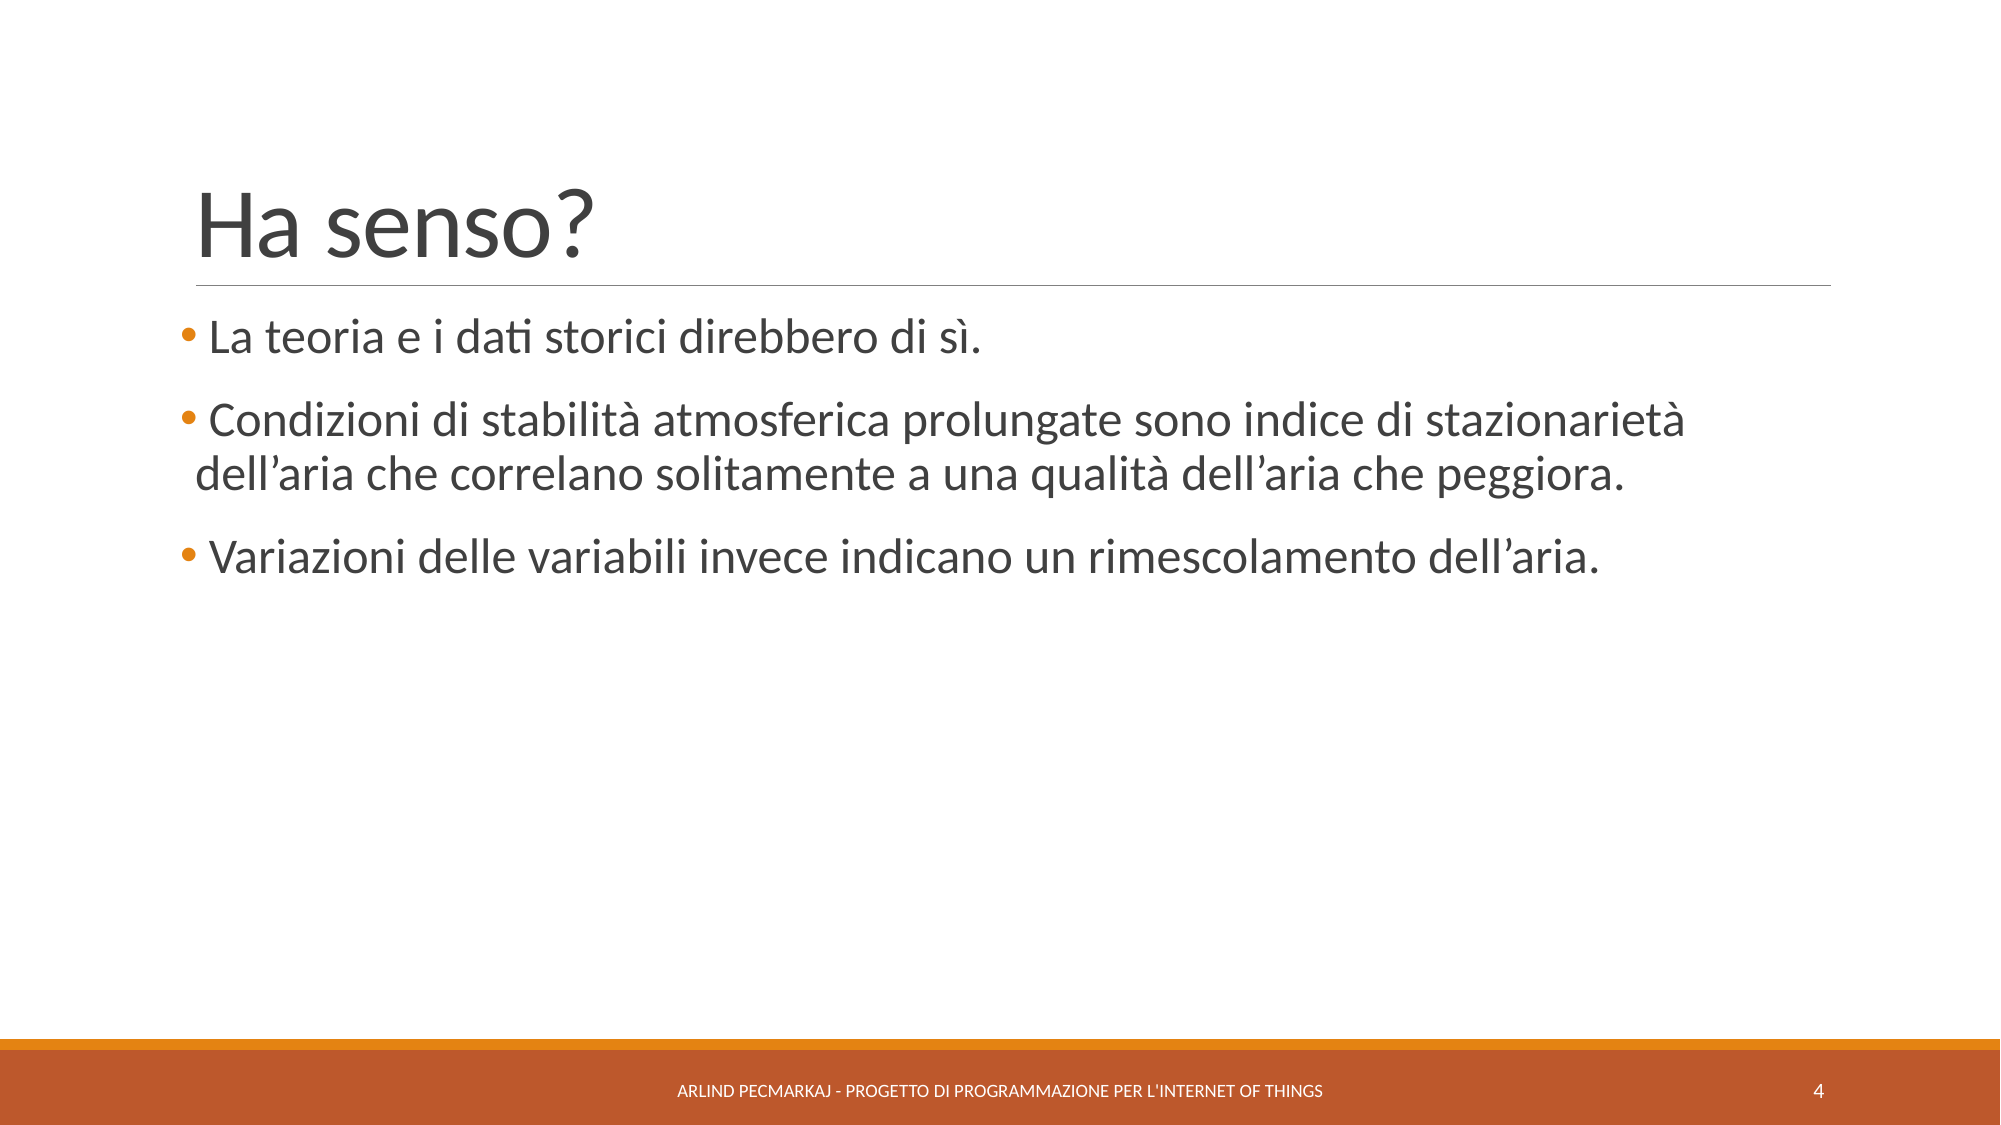

# Ha senso?
 La teoria e i dati storici direbbero di sì.
 Condizioni di stabilità atmosferica prolungate sono indice di stazionarietà dell’aria che correlano solitamente a una qualità dell’aria che peggiora.
 Variazioni delle variabili invece indicano un rimescolamento dell’aria.
Arlind Pecmarkaj - Progetto di Programmazione per l'Internet of Things
4